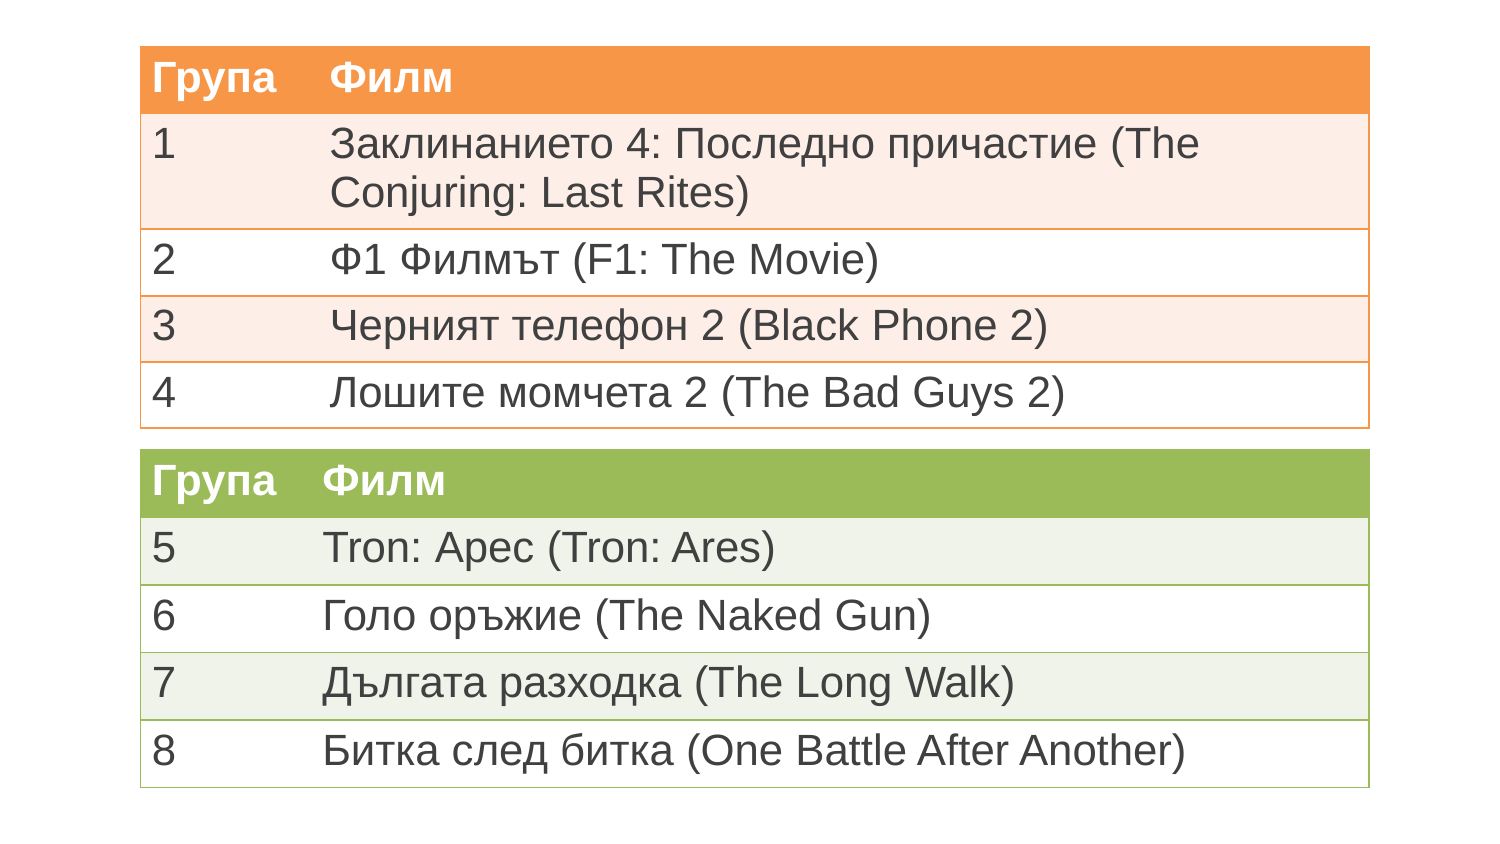

| Група | Филм |
| --- | --- |
| 1 | Заклинанието 4: Последно причастие (The Conjuring: Last Rites) |
| 2 | Ф1 Филмът (F1: The Movie) |
| 3 | Черният телефон 2 (Black Phone 2) |
| 4 | Лошите момчета 2 (The Bad Guys 2) |
| Група | Филм |
| --- | --- |
| 5 | Tron: Арес (Tron: Ares) |
| 6 | Голо оръжие (The Naked Gun) |
| 7 | Дългата разходка (The Long Walk) |
| 8 | Битка след битка (One Battle After Another) |